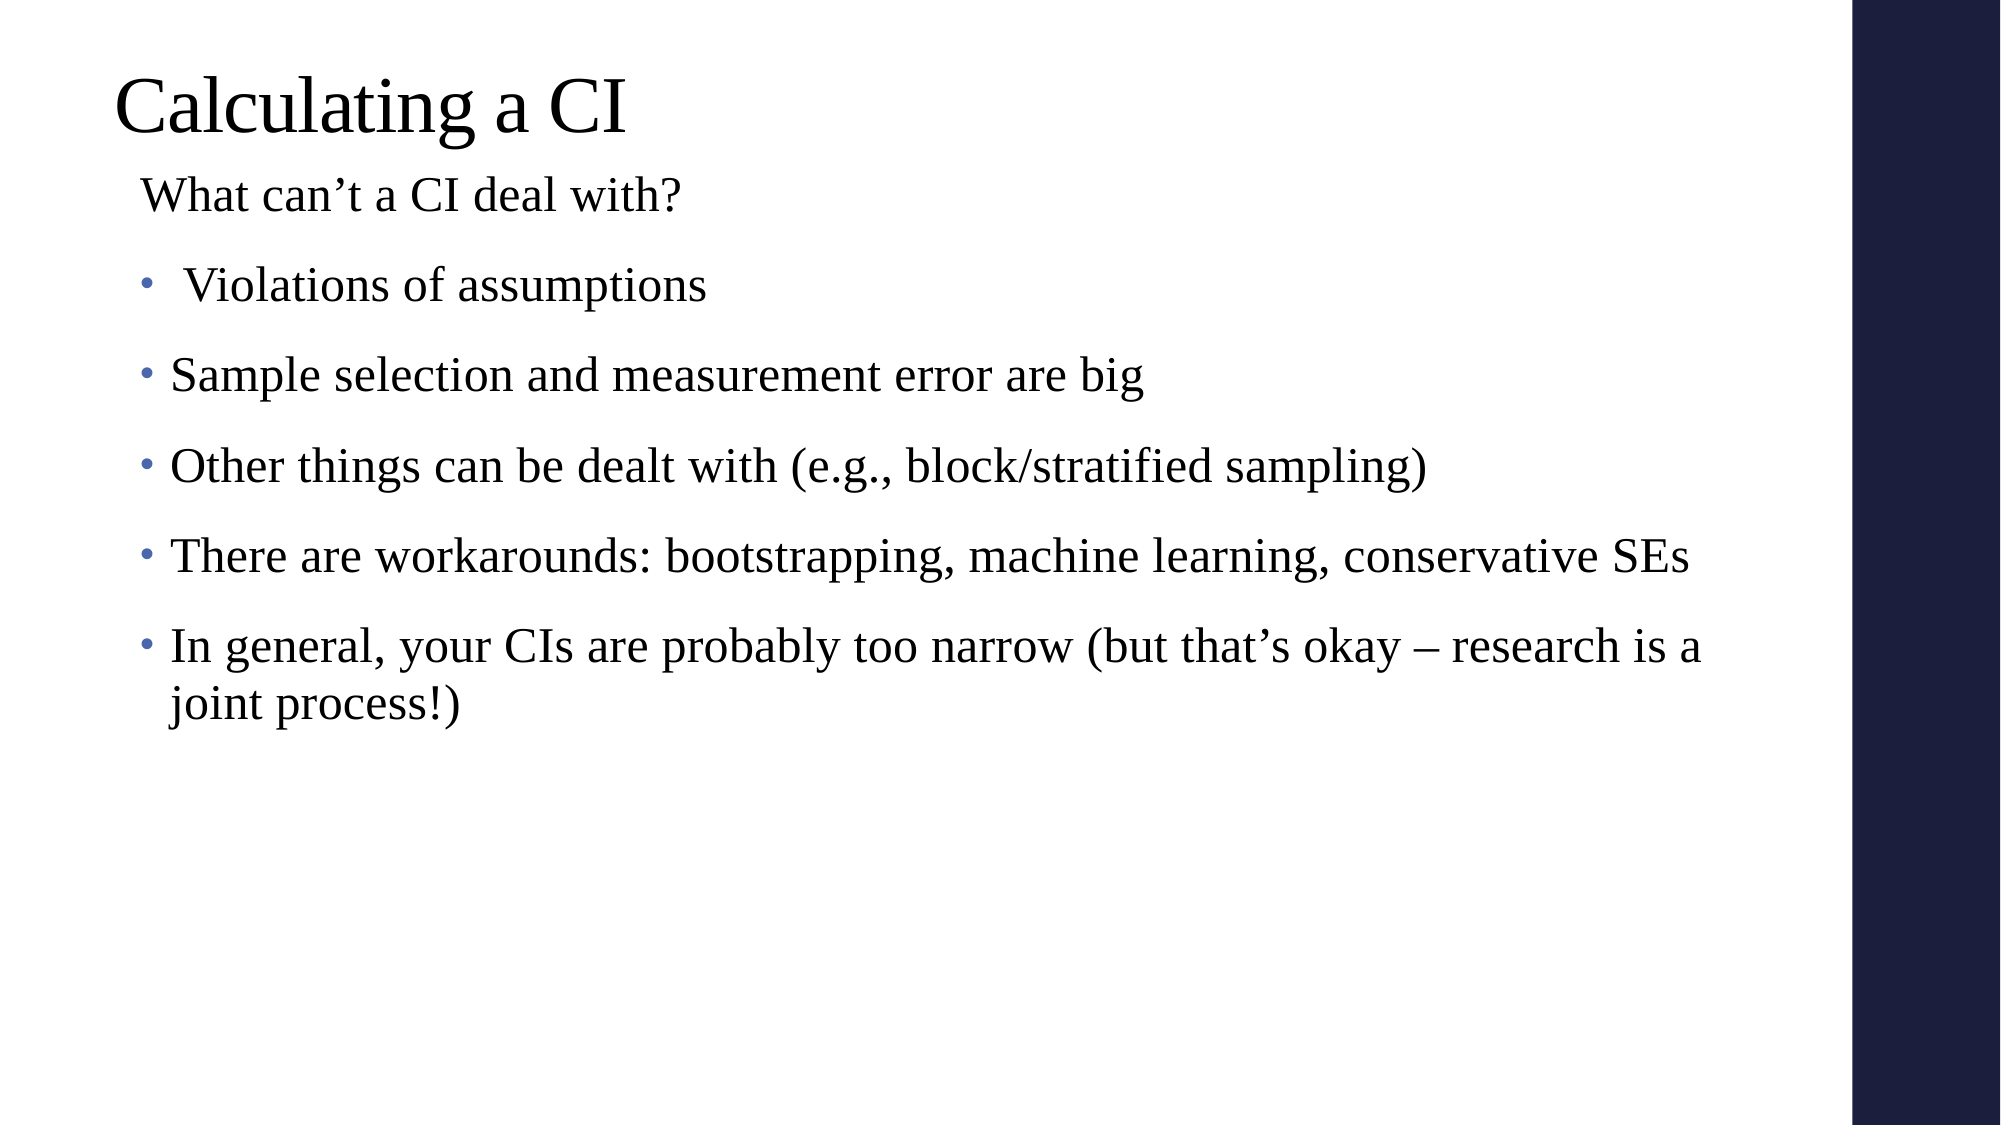

# Calculating a CI
What can’t a CI deal with?
 Violations of assumptions
Sample selection and measurement error are big
Other things can be dealt with (e.g., block/stratified sampling)
There are workarounds: bootstrapping, machine learning, conservative SEs
In general, your CIs are probably too narrow (but that’s okay – research is a joint process!)